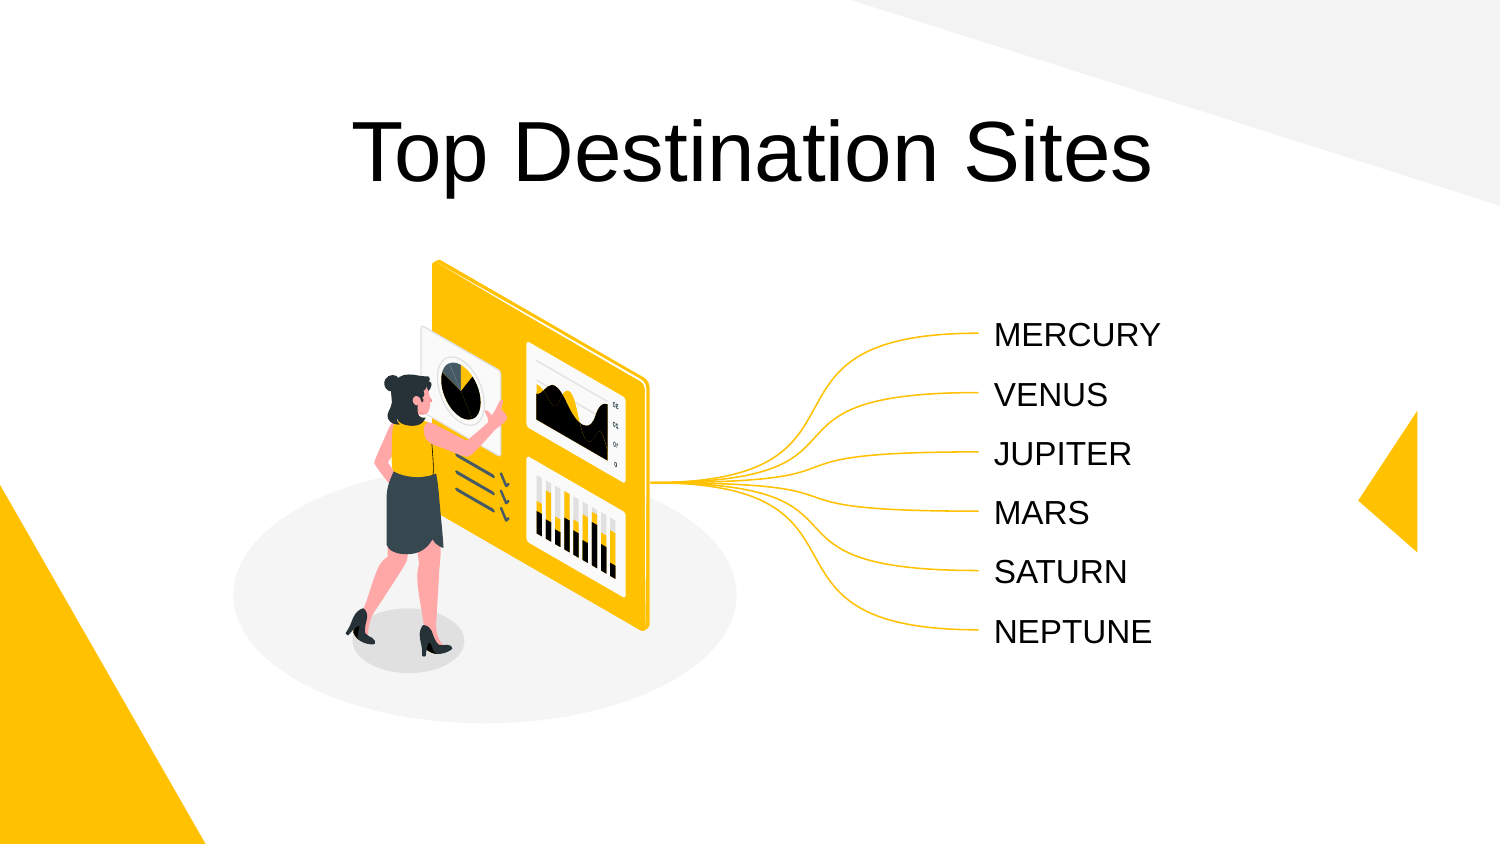

# Top Destination Sites

MERCURY
VENUS
JUPITER
MARS
SATURN
NEPTUNE